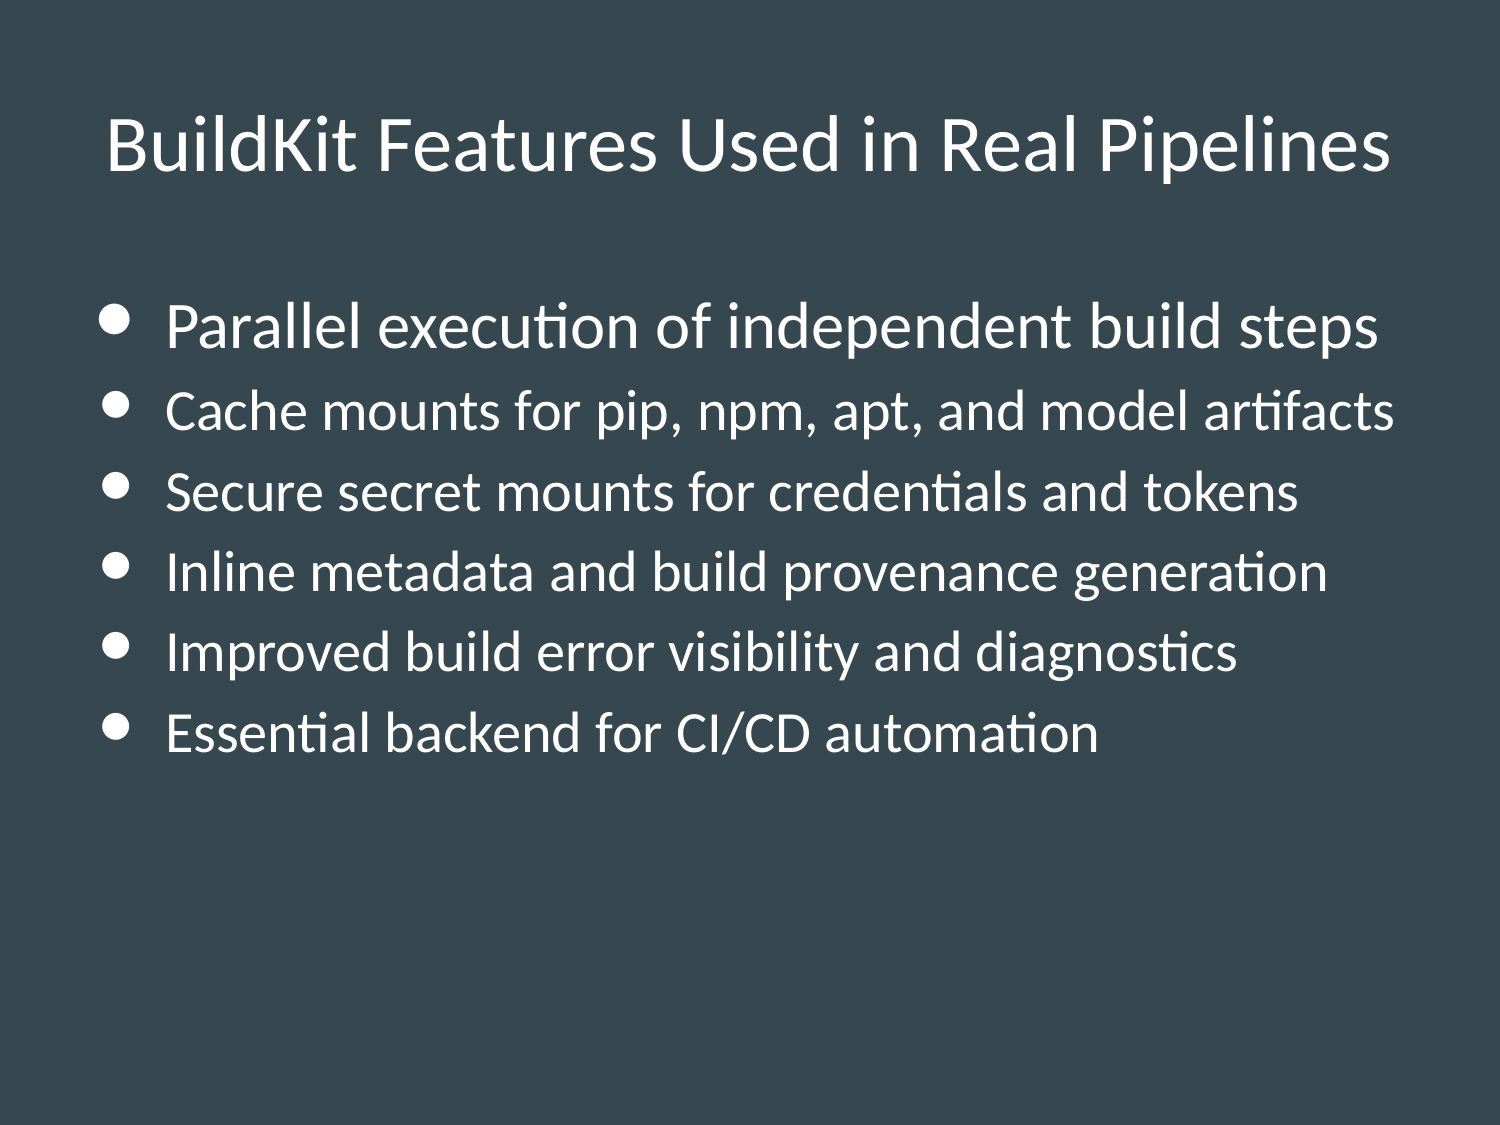

# BuildKit Features Used in Real Pipelines
Parallel execution of independent build steps
Cache mounts for pip, npm, apt, and model artifacts
Secure secret mounts for credentials and tokens
Inline metadata and build provenance generation
Improved build error visibility and diagnostics
Essential backend for CI/CD automation